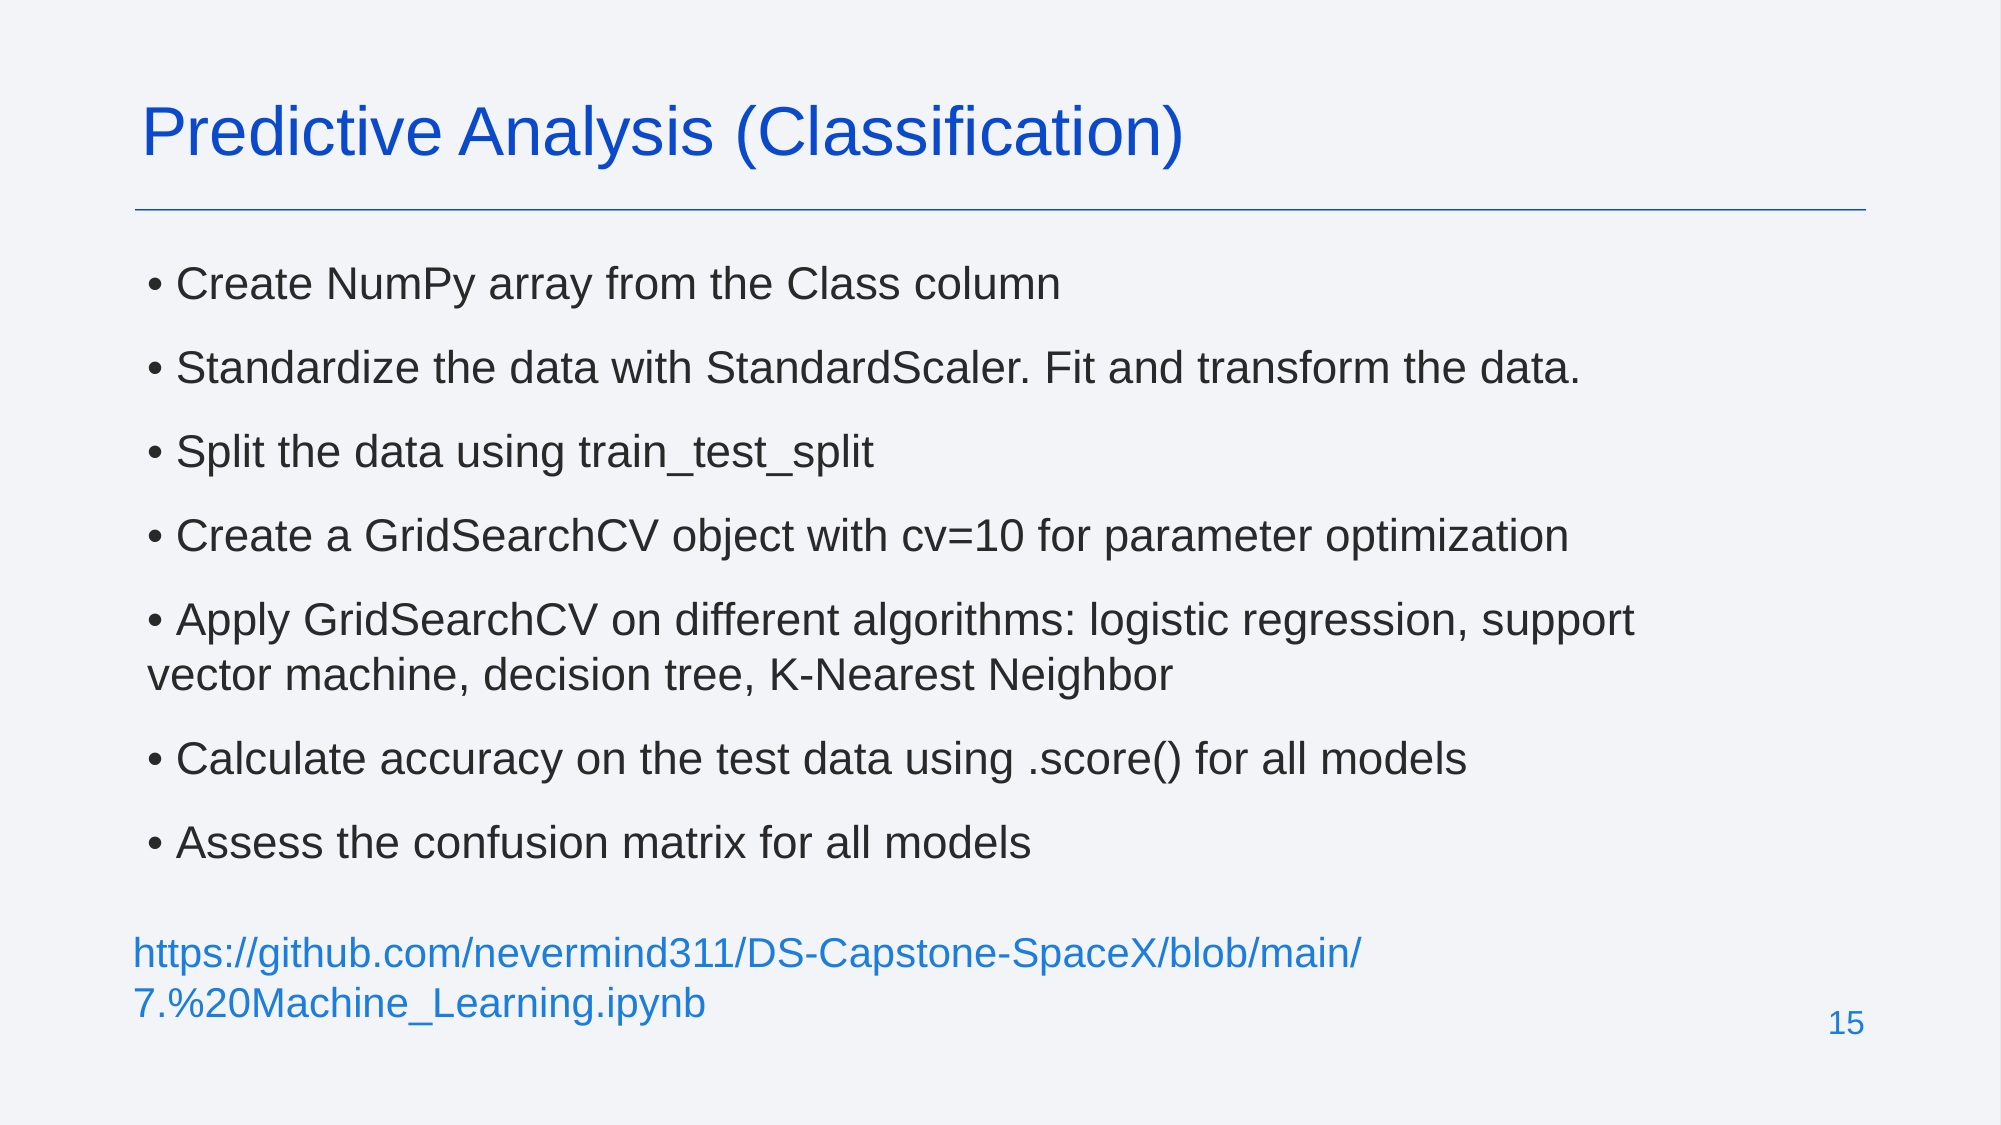

Predictive Analysis (Classification)
# • Create NumPy array from the Class column
• Standardize the data with StandardScaler. Fit and transform the data.
• Split the data using train_test_split
• Create a GridSearchCV object with cv=10 for parameter optimization
• Apply GridSearchCV on different algorithms: logistic regression, support vector machine, decision tree, K-Nearest Neighbor
• Calculate accuracy on the test data using .score() for all models
• Assess the confusion matrix for all models

https://github.com/nevermind311/DS-Capstone-SpaceX/blob/main/7.%20Machine_Learning.ipynb
15